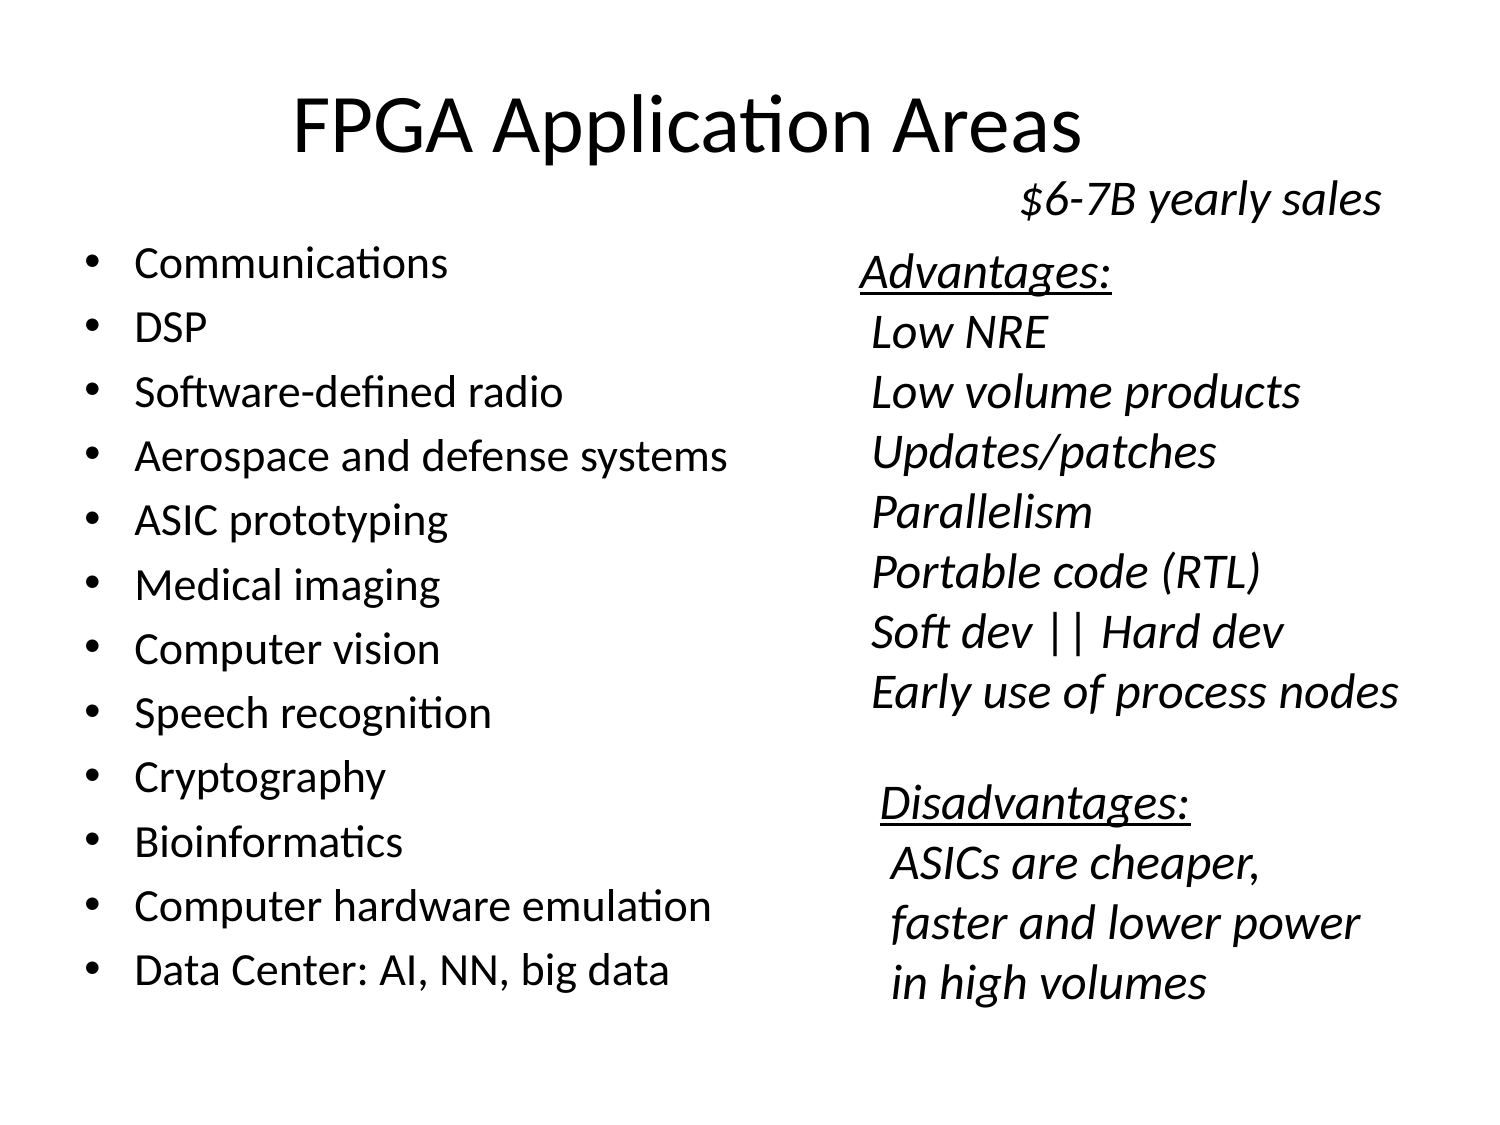

# FPGA Application Areas
$6-7B yearly sales
Communications
DSP
Software-defined radio
Aerospace and defense systems
ASIC prototyping
Medical imaging
Computer vision
Speech recognition
Cryptography
Bioinformatics
Computer hardware emulation
Data Center: AI, NN, big data
Advantages:
 Low NRE
 Low volume products
 Updates/patches
 Parallelism
 Portable code (RTL)
 Soft dev || Hard dev
 Early use of process nodes
Disadvantages:
 ASICs are cheaper,
 faster and lower power
 in high volumes